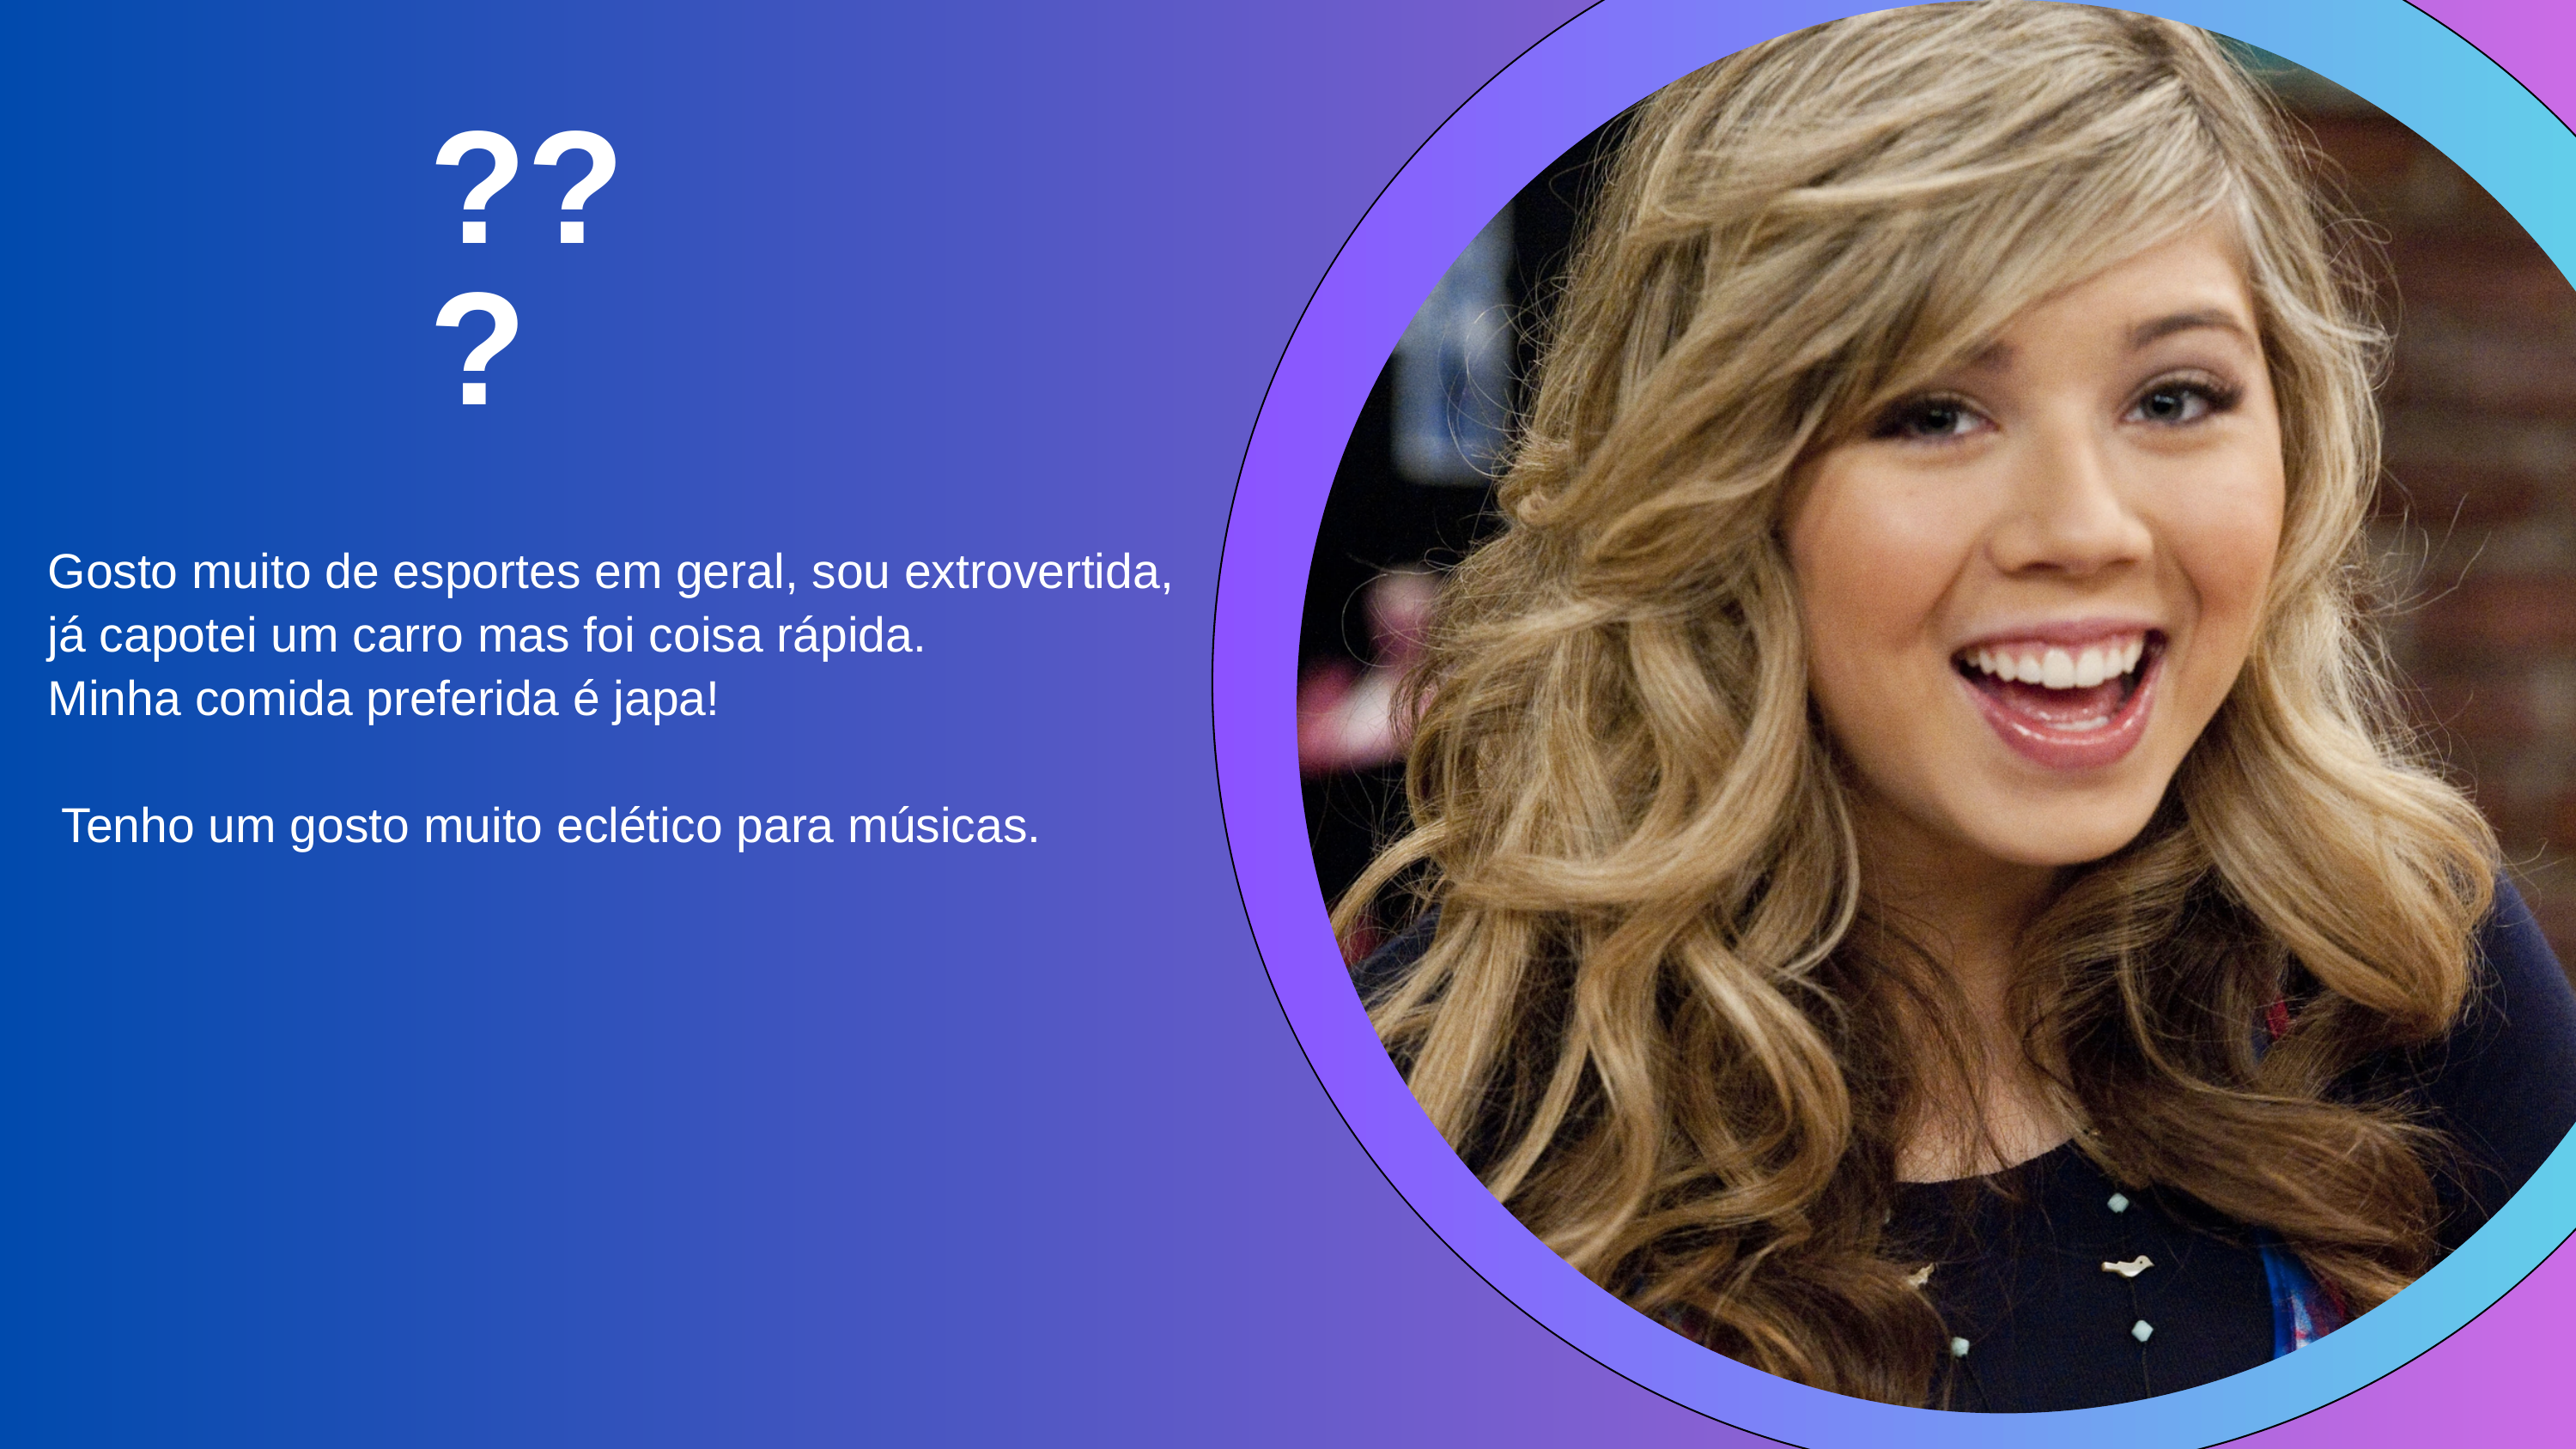

???
Gosto muito de esportes em geral, sou extrovertida, já capotei um carro mas foi coisa rápida.
Minha comida preferida é japa!

 Tenho um gosto muito eclético para músicas.